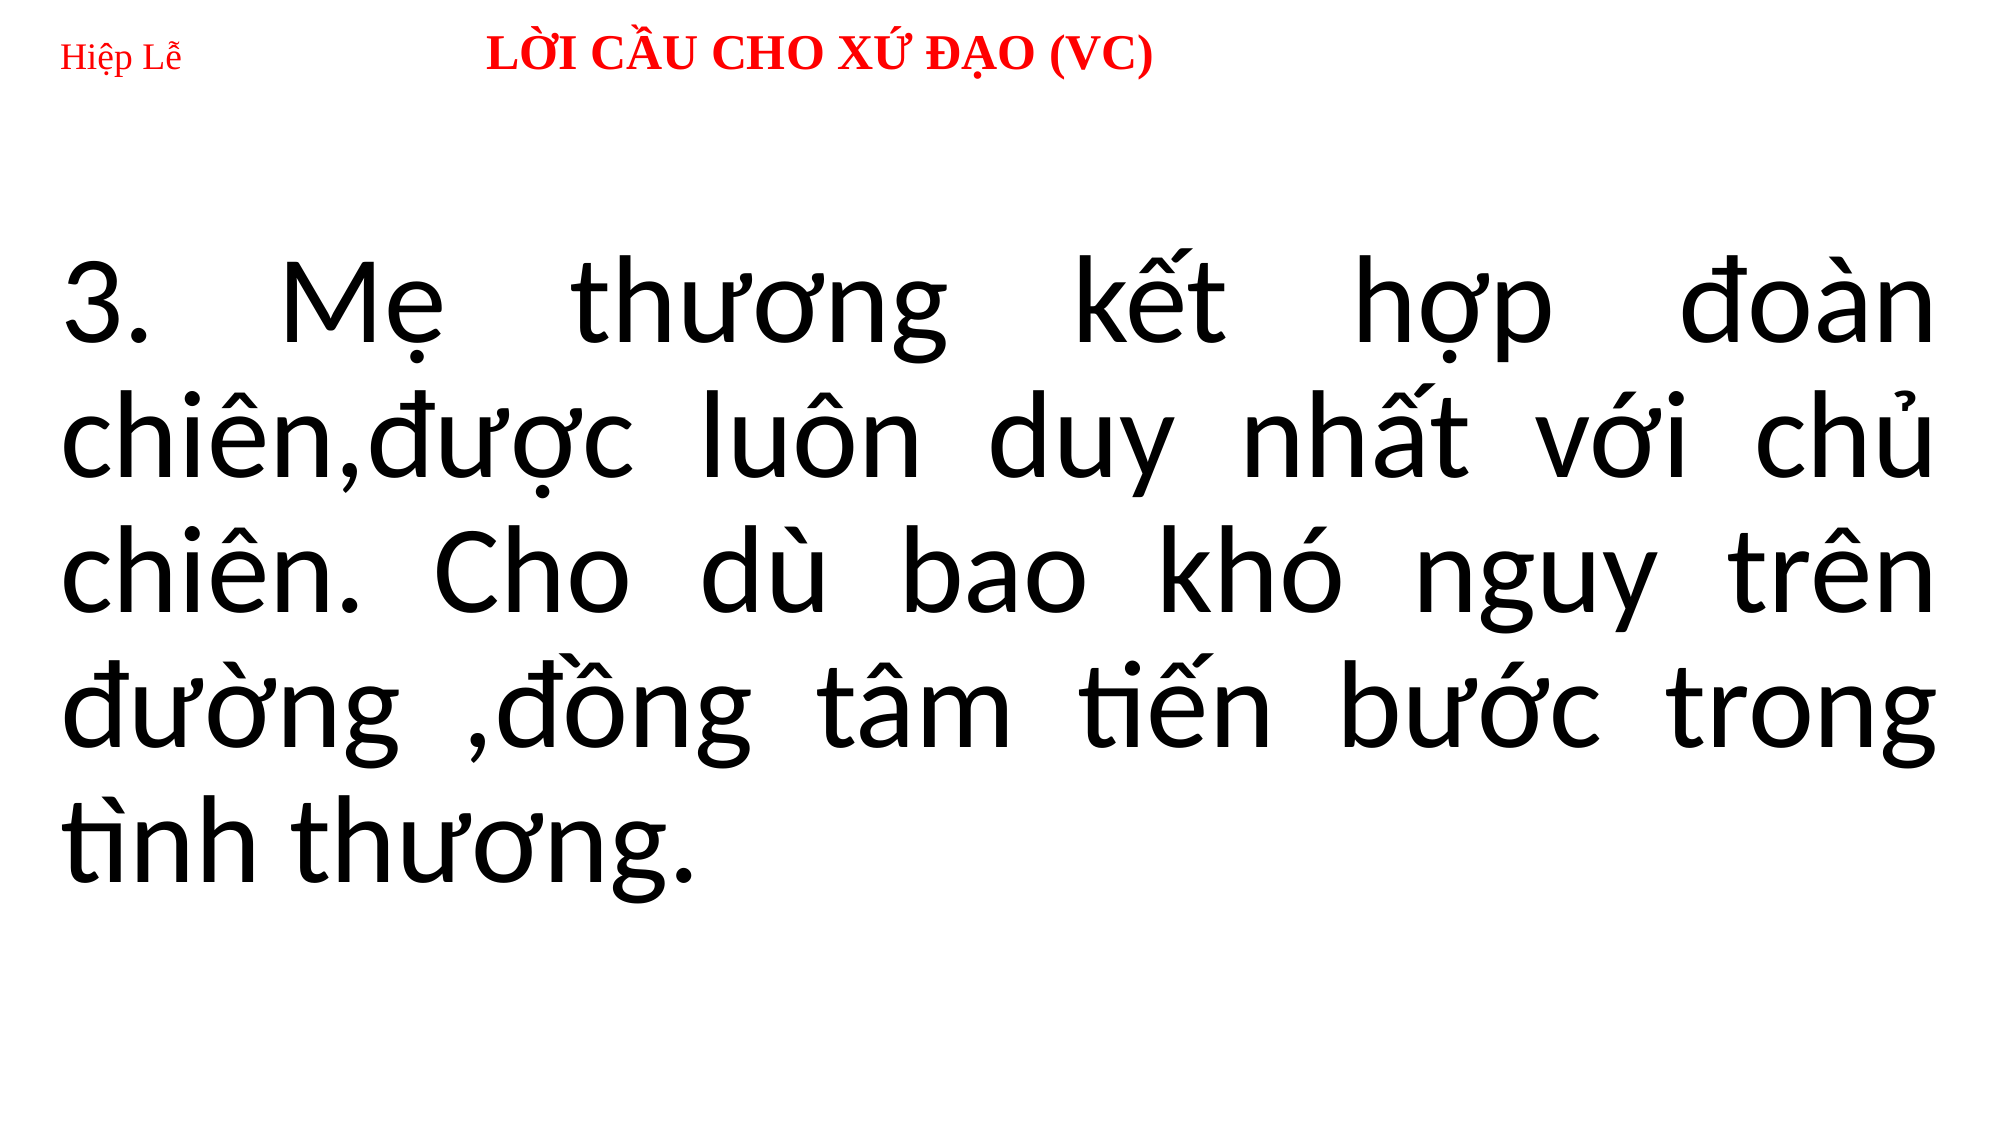

# Hiệp Lễ                                LỜI CẦU CHO XỨ ĐẠO (VC)
3. Mẹ thương kết hợp đoàn chiên,được luôn duy nhất với chủ chiên. Cho dù bao khó nguy trên đường ,đồng tâm tiến bước trong tình thương.